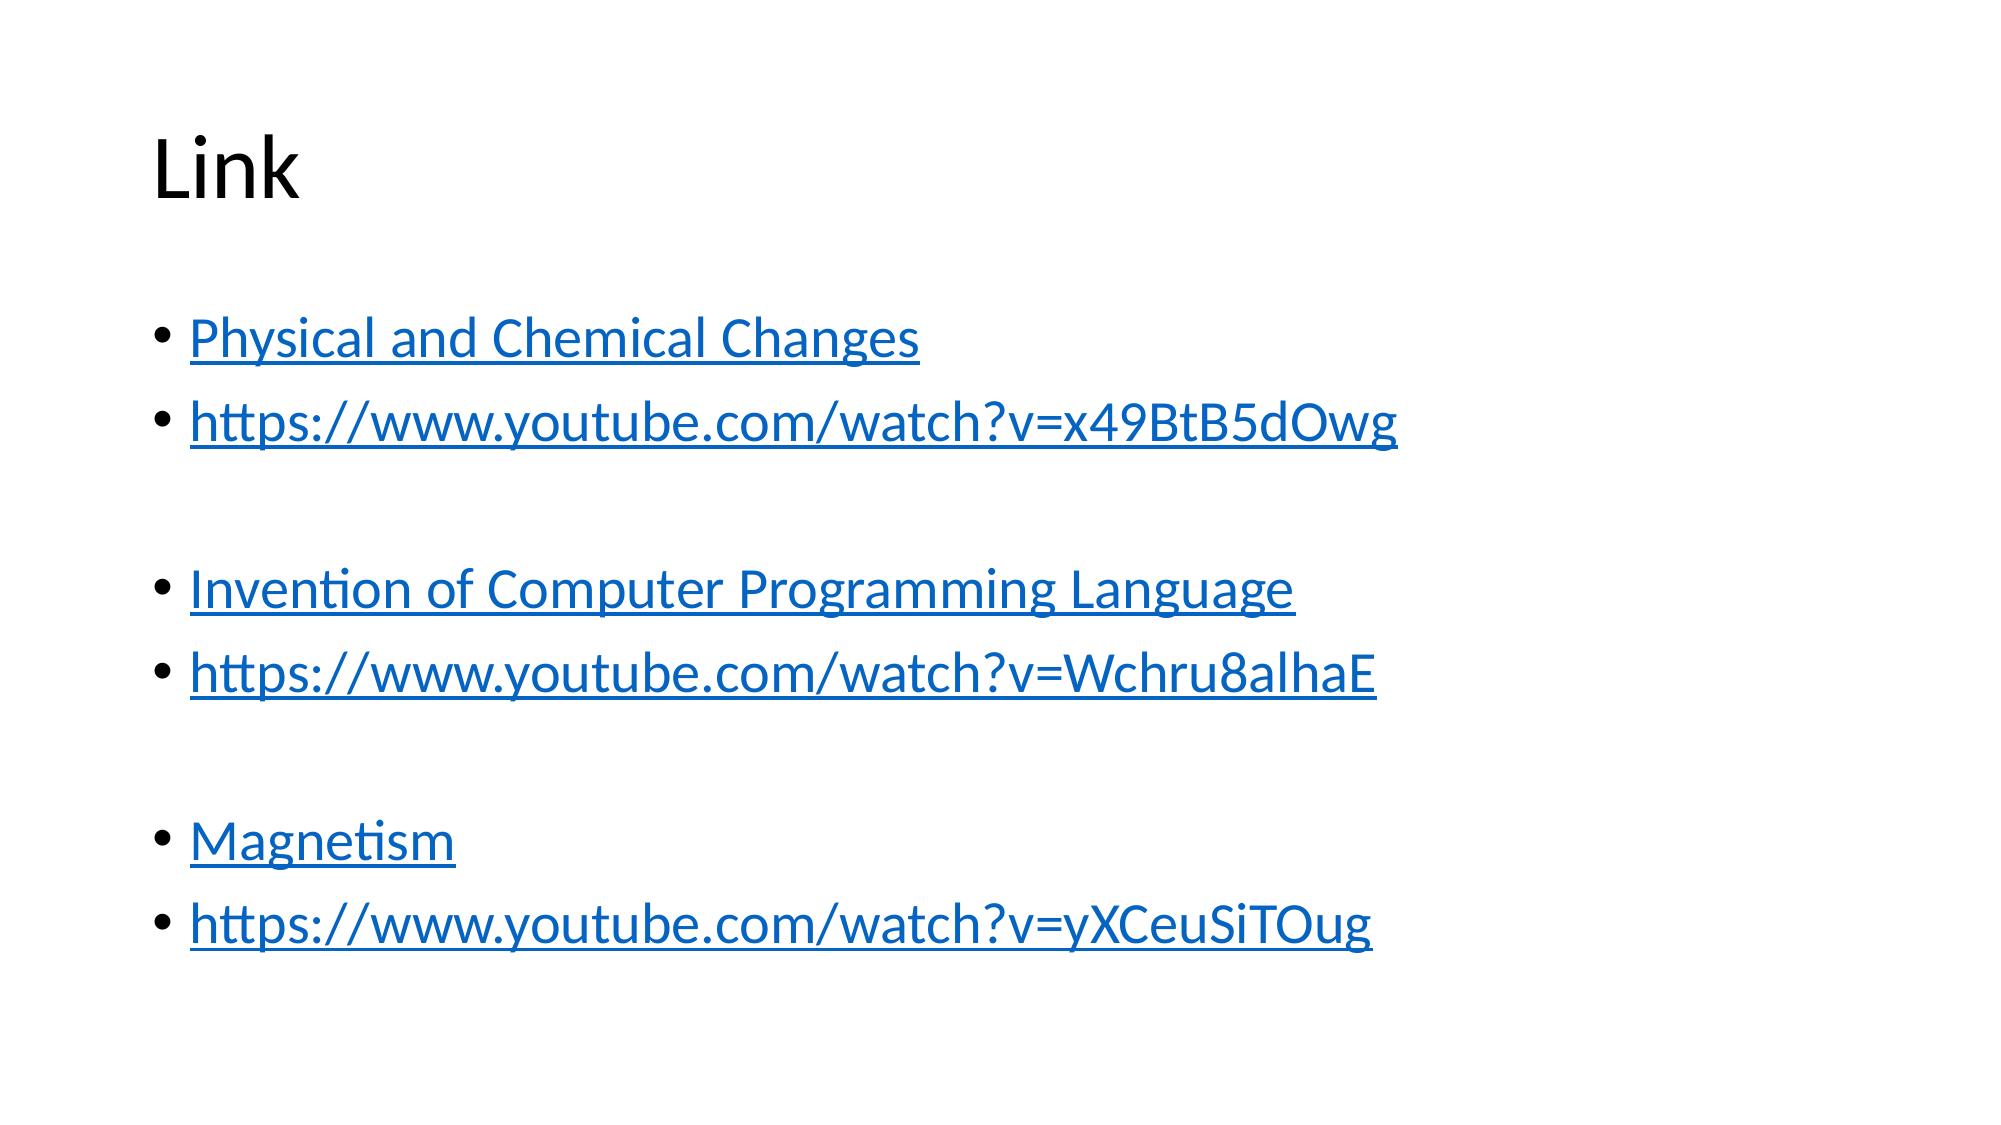

# Link
Physical and Chemical Changes
https://www.youtube.com/watch?v=x49BtB5dOwg

Invention of Computer Programming Language
https://www.youtube.com/watch?v=Wchru8alhaE

Magnetism
https://www.youtube.com/watch?v=yXCeuSiTOug